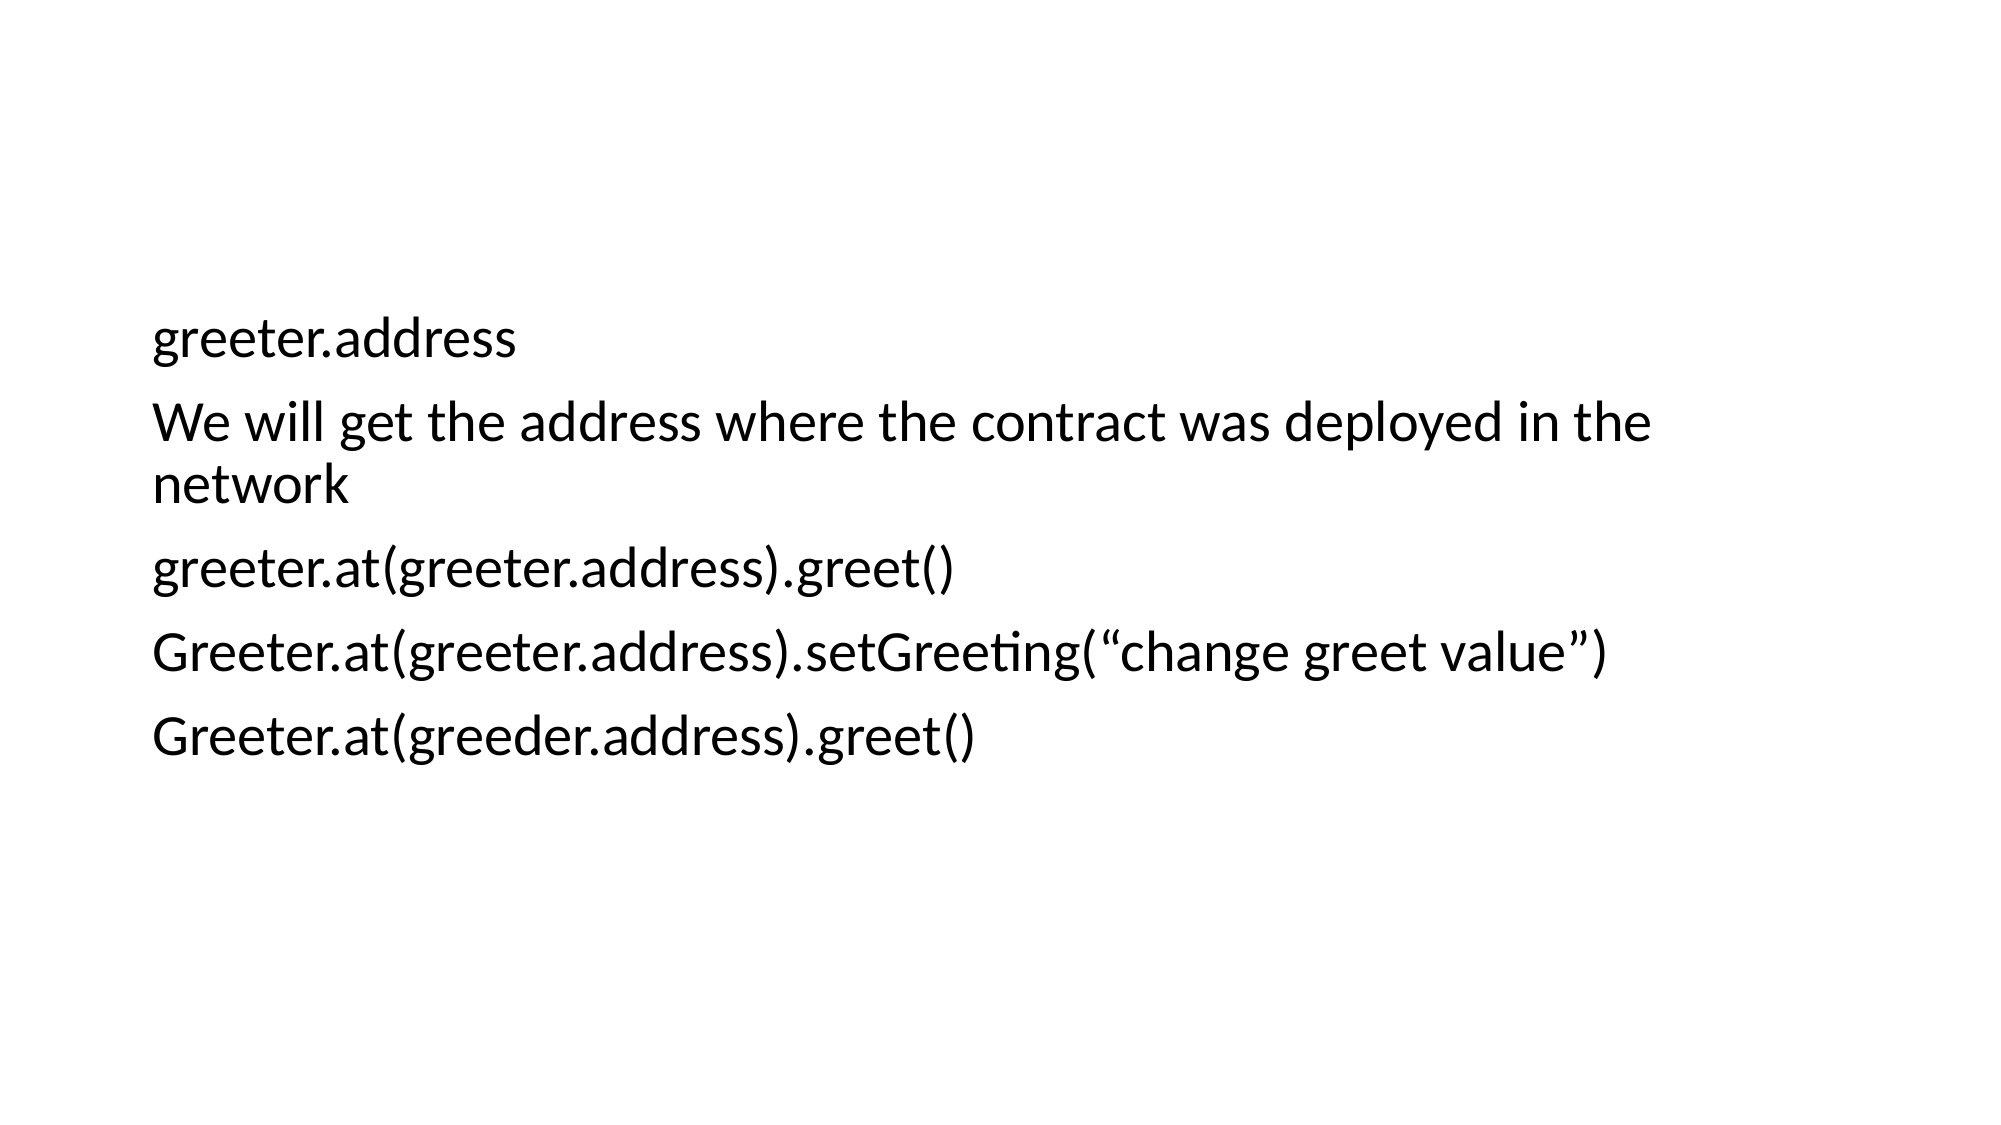

#
greeter.address
We will get the address where the contract was deployed in the network
greeter.at(greeter.address).greet()
Greeter.at(greeter.address).setGreeting(“change greet value”)
Greeter.at(greeder.address).greet()